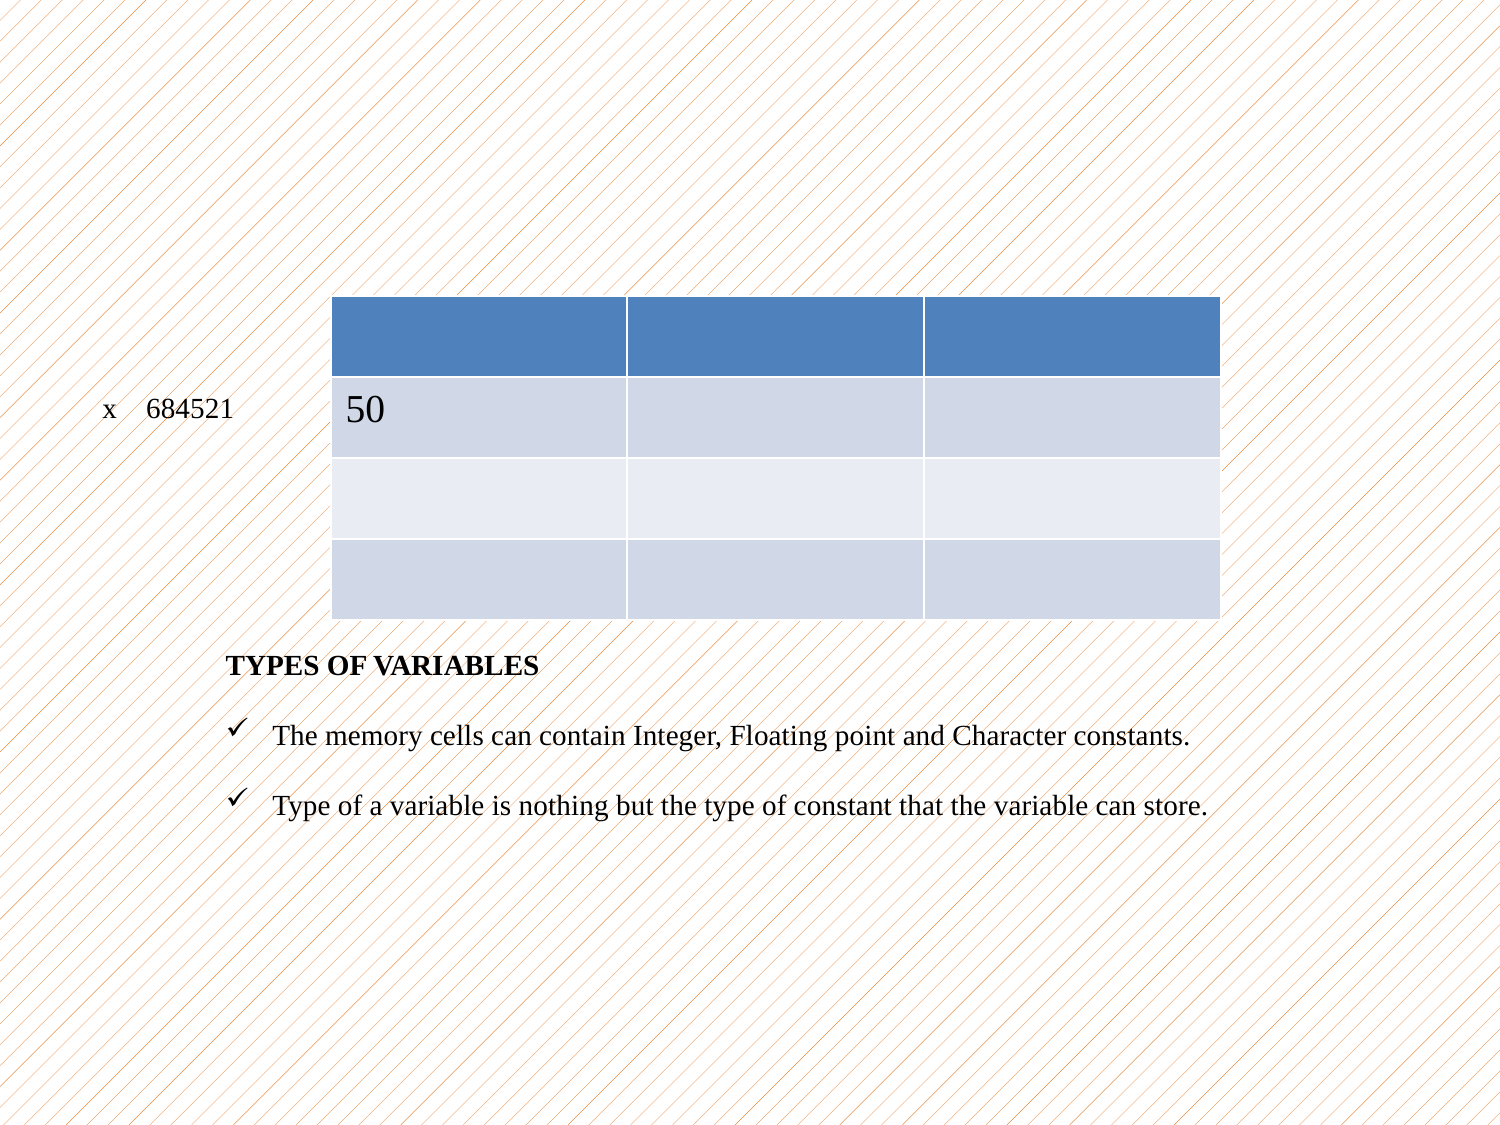

|  |  |  |
| --- | --- | --- |
| 50 |  |  |
|  |  |  |
|  |  |  |

x    684521

TYPES OF VARIABLES

The memory cells can contain Integer, Floating point and Character constants.

Type of a variable is nothing but the type of constant that the variable can store.